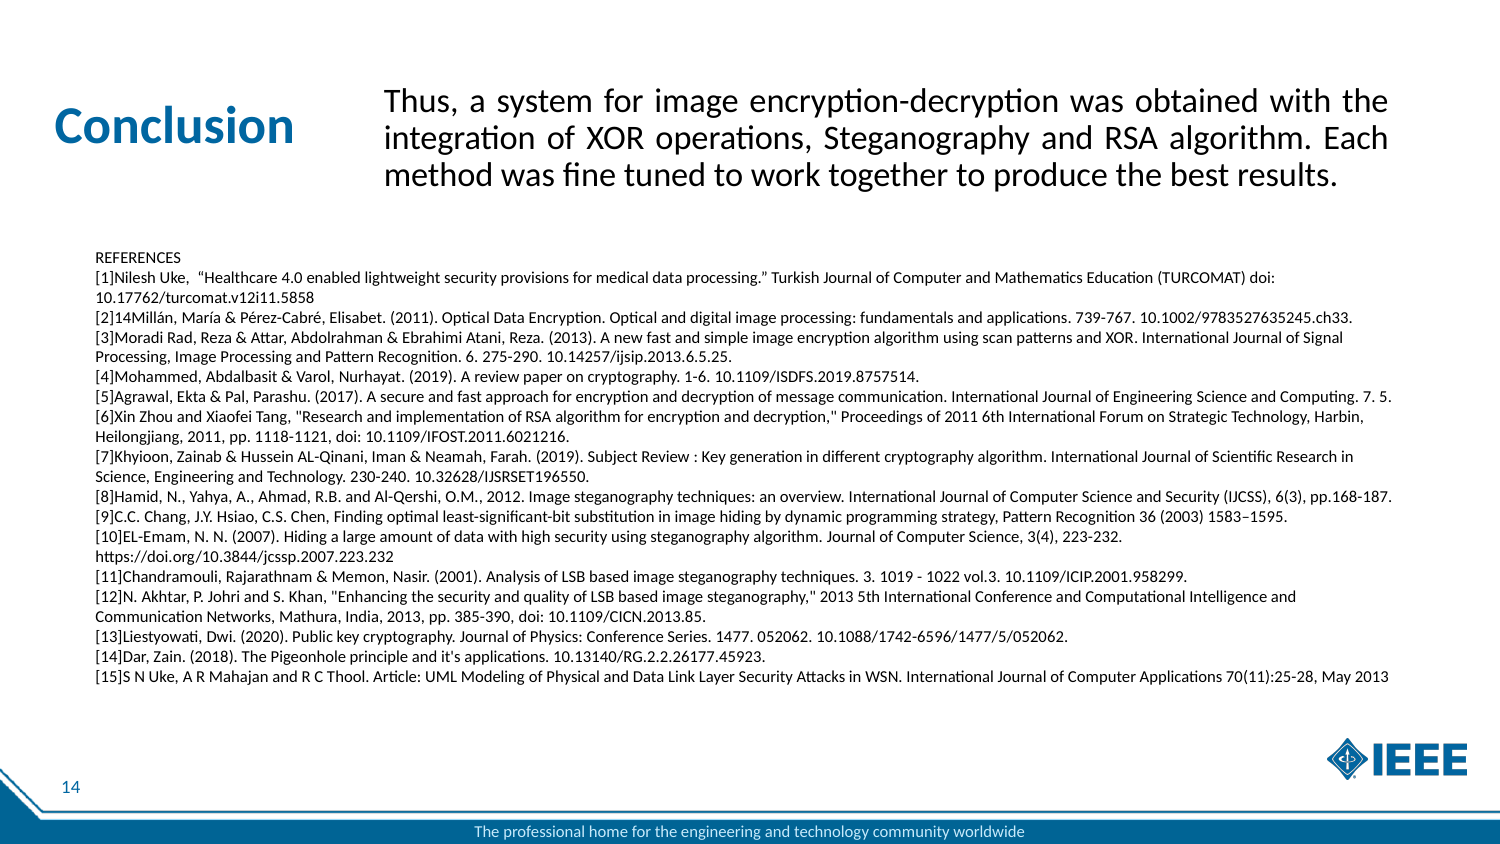

Thus, a system for image encryption-decryption was obtained with the integration of XOR operations, Steganography and RSA algorithm. Each method was fine tuned to work together to produce the best results.
# Conclusion
REFERENCES
[1]Nilesh Uke,  “Healthcare 4.0 enabled lightweight security provisions for medical data processing.” Turkish Journal of Computer and Mathematics Education (TURCOMAT) doi: 10.17762/turcomat.v12i11.5858
[2]14Millán, María & Pérez-Cabré, Elisabet. (2011). Optical Data Encryption. Optical and digital image processing: fundamentals and applications. 739-767. 10.1002/9783527635245.ch33.
[3]Moradi Rad, Reza & Attar, Abdolrahman & Ebrahimi Atani, Reza. (2013). A new fast and simple image encryption algorithm using scan patterns and XOR. International Journal of Signal Processing, Image Processing and Pattern Recognition. 6. 275-290. 10.14257/ijsip.2013.6.5.25.
[4]Mohammed, Abdalbasit & Varol, Nurhayat. (2019). A review paper on cryptography. 1-6. 10.1109/ISDFS.2019.8757514.
[5]Agrawal, Ekta & Pal, Parashu. (2017). A secure and fast approach for encryption and decryption of message communication. International Journal of Engineering Science and Computing. 7. 5.
[6]Xin Zhou and Xiaofei Tang, "Research and implementation of RSA algorithm for encryption and decryption," Proceedings of 2011 6th International Forum on Strategic Technology, Harbin, Heilongjiang, 2011, pp. 1118-1121, doi: 10.1109/IFOST.2011.6021216.
[7]Khyioon, Zainab & Hussein AL-Qinani, Iman & Neamah, Farah. (2019). Subject Review : Key generation in different cryptography algorithm. International Journal of Scientific Research in Science, Engineering and Technology. 230-240. 10.32628/IJSRSET196550.
[8]Hamid, N., Yahya, A., Ahmad, R.B. and Al-Qershi, O.M., 2012. Image steganography techniques: an overview. International Journal of Computer Science and Security (IJCSS), 6(3), pp.168-187.
[9]C.C. Chang, J.Y. Hsiao, C.S. Chen, Finding optimal least-significant-bit substitution in image hiding by dynamic programming strategy, Pattern Recognition 36 (2003) 1583–1595.
[10]EL-Emam, N. N. (2007). Hiding a large amount of data with high security using steganography algorithm. Journal of Computer Science, 3(4), 223-232. https://doi.org/10.3844/jcssp.2007.223.232
[11]Chandramouli, Rajarathnam & Memon, Nasir. (2001). Analysis of LSB based image steganography techniques. 3. 1019 - 1022 vol.3. 10.1109/ICIP.2001.958299.
[12]N. Akhtar, P. Johri and S. Khan, "Enhancing the security and quality of LSB based image steganography," 2013 5th International Conference and Computational Intelligence and Communication Networks, Mathura, India, 2013, pp. 385-390, doi: 10.1109/CICN.2013.85.
[13]Liestyowati, Dwi. (2020). Public key cryptography. Journal of Physics: Conference Series. 1477. 052062. 10.1088/1742-6596/1477/5/052062.
[14]Dar, Zain. (2018). The Pigeonhole principle and it's applications. 10.13140/RG.2.2.26177.45923.
[15]S N Uke, A R Mahajan and R C Thool. Article: UML Modeling of Physical and Data Link Layer Security Attacks in WSN. International Journal of Computer Applications 70(11):25-28, May 2013
14